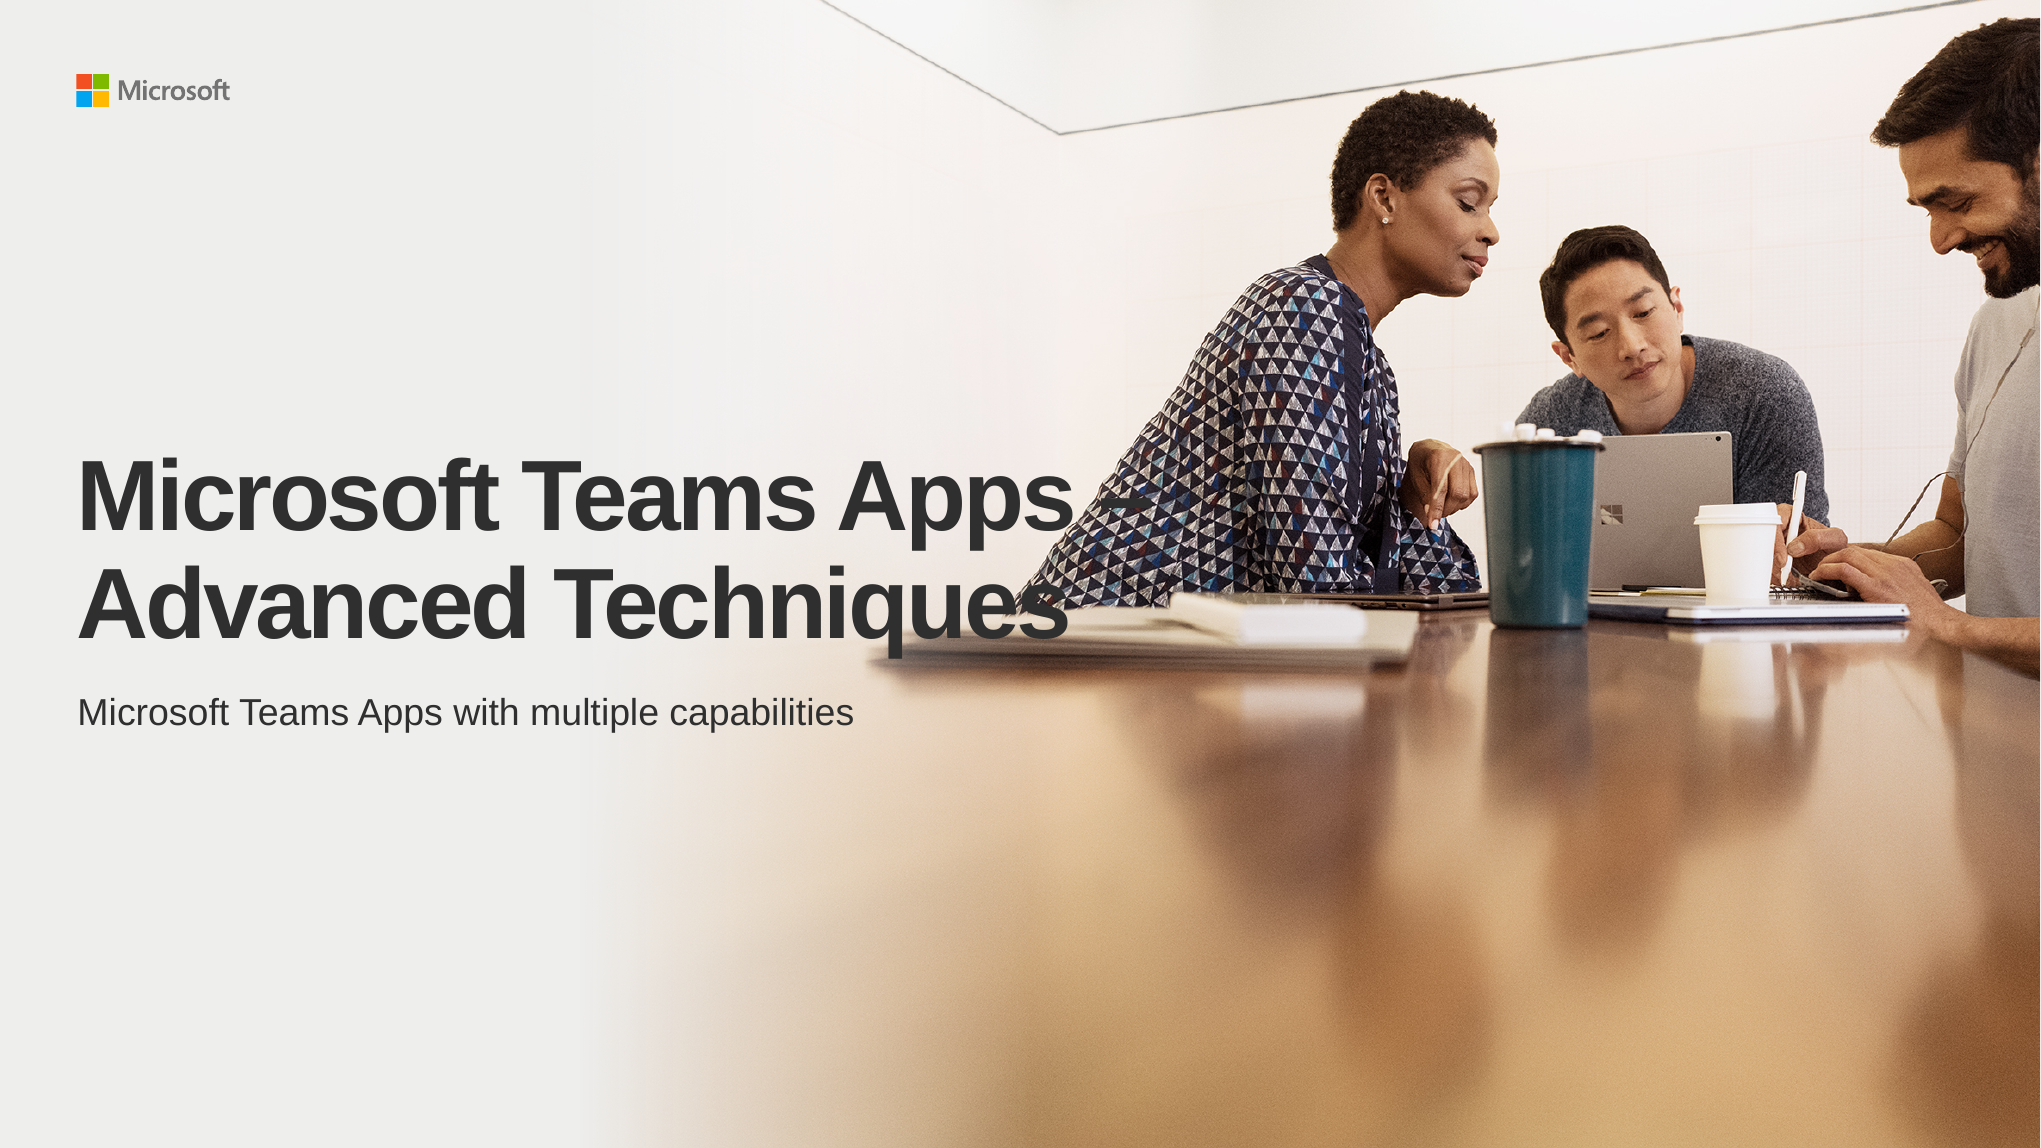

# Microsoft Teams Apps – Advanced Techniques
Microsoft Teams Apps with multiple capabilities